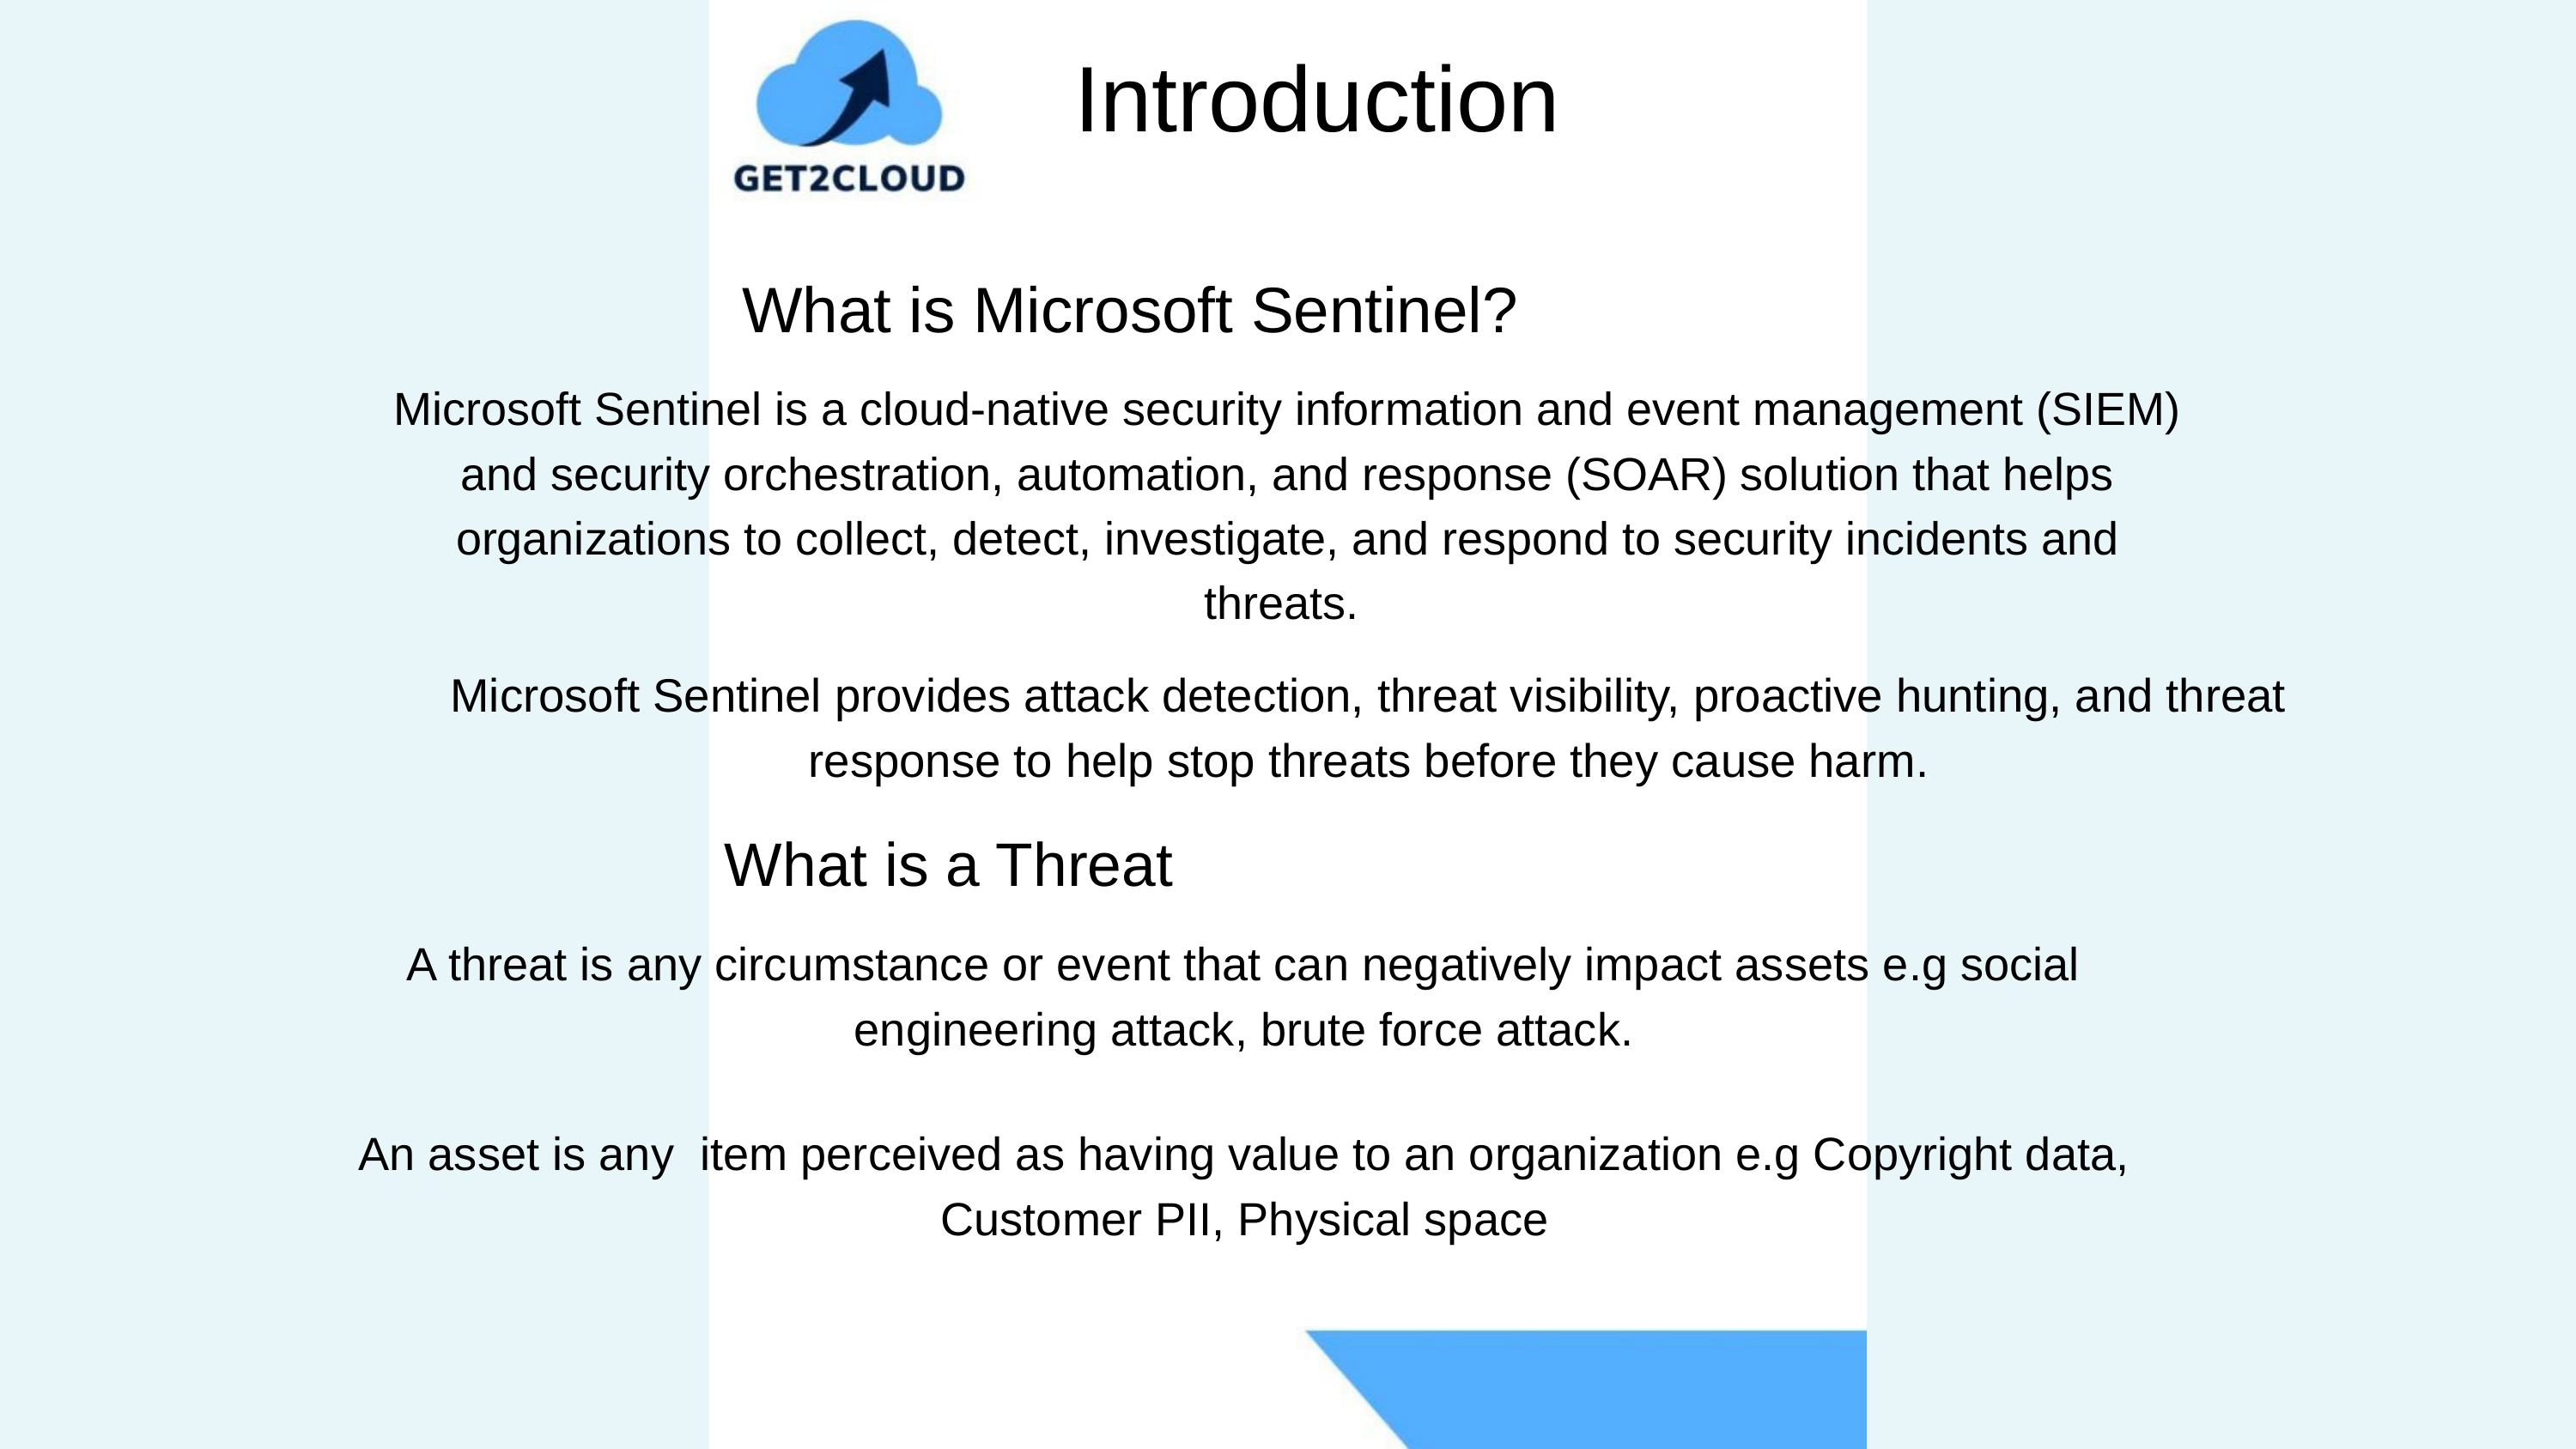

Introduction
What is Microsoft Sentinel?
Microsoft Sentinel is a cloud-native security information and event management (SIEM) and security orchestration, automation, and response (SOAR) solution that helps organizations to collect, detect, investigate, and respond to security incidents and threats.
Microsoft Sentinel provides attack detection, threat visibility, proactive hunting, and threat response to help stop threats before they cause harm.
What is a Threat
A threat is any circumstance or event that can negatively impact assets e.g social engineering attack, brute force attack.
An asset is any  item perceived as having value to an organization e.g Copyright data, Customer PII, Physical space